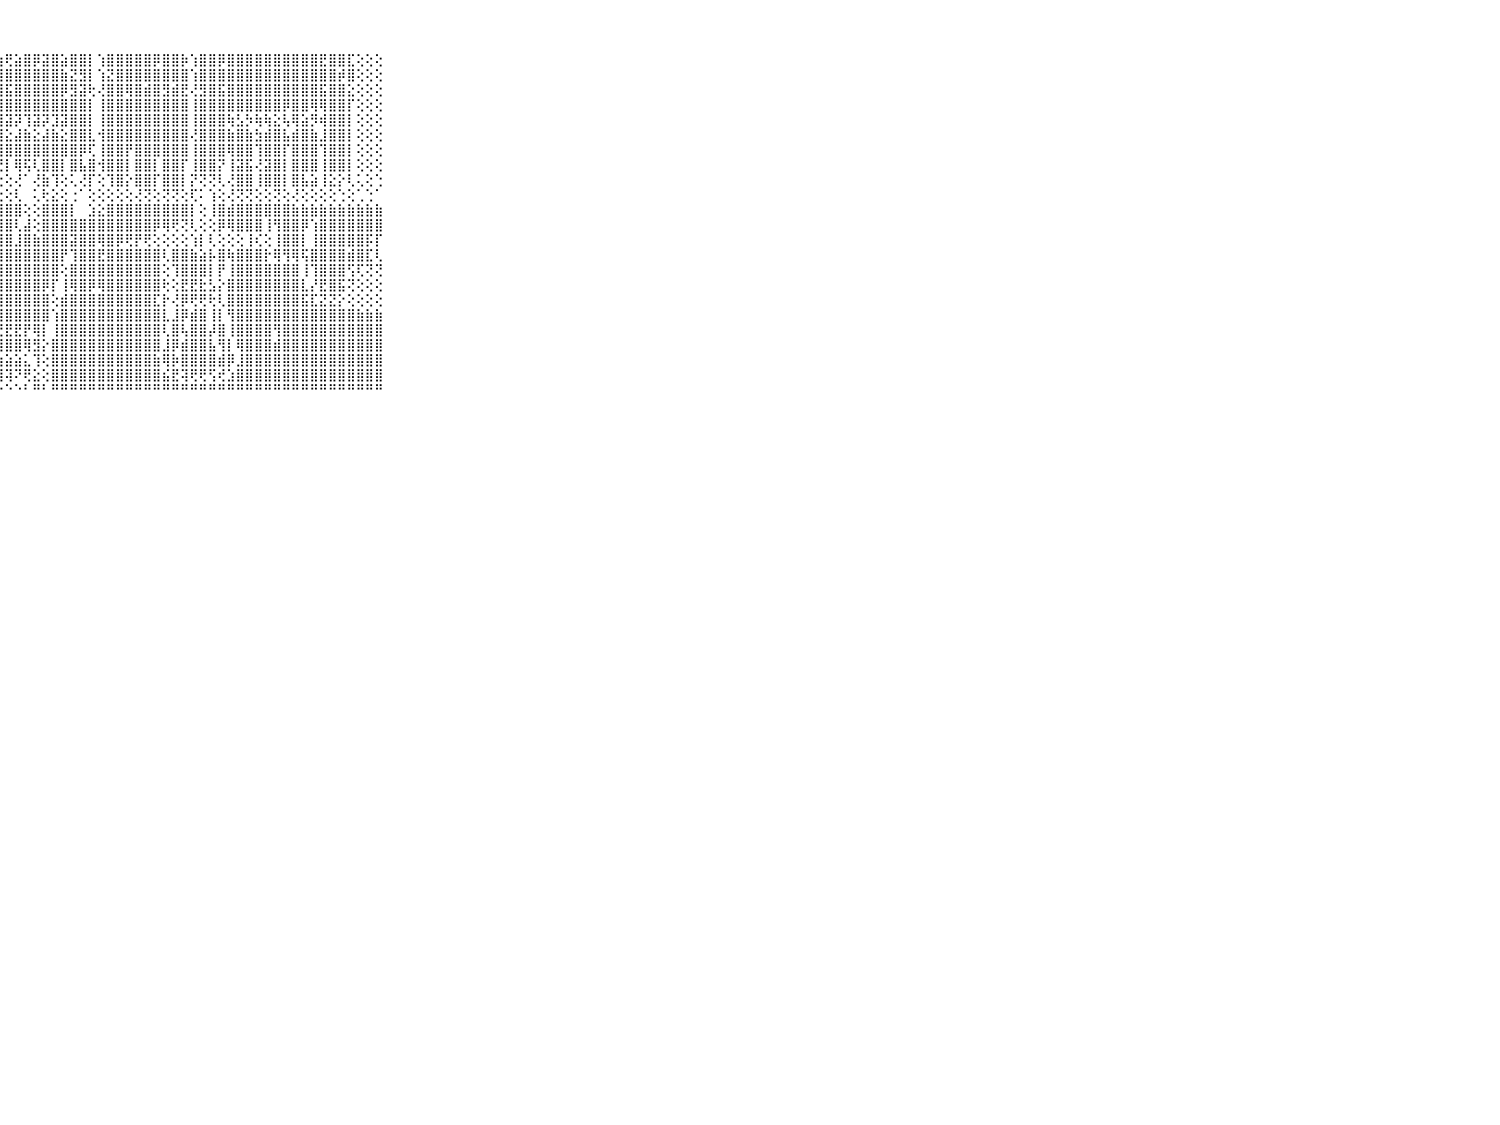

⠀⠀⠀⠀⠀⠀⠀⠀⠀⠀⠀⠀⠀⠀⠀⠀⠀⠀⠑⢕⠀⠀⢕⣱⣿⡝⢼⣷⢟⣵⣿⡿⣽⣿⣵⣿⣿⡇⢱⣿⣿⣿⣿⣿⡿⣿⣿⡷⢱⣿⣿⡿⣿⣿⣿⣿⣿⣿⣿⣿⣿⣿⣟⣿⣿⣏⢕⢕⢕⠀⠀⠀⠀⠀⠀⠀⠀⠀⠀⠀⠀
⠀⠀⠀⠀⠀⠀⠀⠀⠀⠀⠀⠀⠀⠀⠀⠀⠀⠀⢕⢕⠀⠁⢀⣝⢟⡕⣿⣿⣿⣿⣿⣿⣿⣿⣷⣝⣻⡇⢱⣝⣿⣿⣿⣿⣿⣿⣿⣿⢱⣿⣿⣿⣿⣿⣿⣿⣿⣿⣿⣿⣿⣿⣿⣿⡾⣿⢕⢕⢕⠀⠀⠀⠀⠀⠀⠀⠀⠀⠀⠀⠀
⠀⠀⠀⠀⠀⠀⠀⠀⠀⠀⠀⠀⠀⠀⠀⠀⠀⠀⢅⢕⠀⠅⠕⢟⣽⢧⣿⣿⣯⣿⣿⣿⣿⣿⡿⣻⣽⢗⢜⣿⣿⢿⣿⣾⣿⣻⣾⣟⢜⣻⣿⣯⣿⣿⣿⣿⣿⣿⣿⣿⣿⣿⣯⣿⣿⣕⢕⢕⢕⠀⠀⠀⠀⠀⠀⠀⠀⠀⠀⠀⠀
⠀⠀⠀⠀⠀⠀⠀⠀⠀⠀⠀⠀⠀⠀⠀⠀⠀⠀⢕⢕⢔⢔⢕⣺⣿⡧⣿⣿⣿⣿⣿⣿⣿⣿⣿⣿⣿⡇⢸⣿⣿⣿⣿⣿⣿⣿⣿⣿⢸⣿⣿⣿⣿⣿⣿⣿⣿⣿⡿⣿⣿⢿⢿⣿⣿⡏⢕⢕⢕⠀⠀⠀⠀⠀⠀⠀⠀⠀⠀⠀⠀
⠀⠀⠀⠀⠀⠀⠀⠀⠀⠀⠀⠀⠀⠀⠀⠀⠀⢔⢕⢕⢕⢕⢕⢸⣿⡇⡽⢹⣽⡽⢹⣽⡽⣹⣽⣿⣿⡇⢸⣿⣿⣿⣿⣿⣿⣿⣿⣿⢸⣿⣿⣿⢷⣣⡳⢷⢷⣕⢧⢿⣵⡻⢾⣿⣿⡇⢕⢕⢕⠀⠀⠀⠀⠀⠀⠀⠀⠀⠀⠀⠀
⠀⠀⠀⠀⠀⠀⠀⠀⠀⠀⠀⠀⠀⠀⠀⠀⠀⢕⢕⢕⢕⢕⢕⢸⣿⡇⣵⣿⣕⣼⣷⣕⣼⣷⣕⣿⣿⣇⢺⣿⣿⣿⣿⣿⣿⣿⣿⣿⢜⣿⣿⣿⣷⣿⣷⣳⣾⣿⣧⣾⣿⣷⣸⣿⣿⡇⢕⢕⢕⠀⠀⠀⠀⠀⠀⠀⠀⠀⠀⠀⠀
⠀⠀⠀⠀⠀⠀⠀⠀⠀⠀⠀⠀⠀⠀⠀⢀⢔⢕⢕⢕⢕⢕⢕⢸⣿⣟⣿⣿⣿⣿⣿⣿⣿⣿⣿⣿⡿⢏⢸⣿⣿⡟⣿⣿⣿⣿⣿⣿⢸⣿⣿⣿⢿⣿⣿⢹⣿⣿⡏⣿⣿⣿⢹⣿⣿⡇⢕⢕⢕⠀⠀⠀⠀⠀⠀⠀⠀⠀⠀⠀⠀
⠀⠀⠀⠀⠀⠀⠀⠀⠀⠀⠀⠀⠀⠀⠀⠀⢕⢕⢕⢕⢕⢕⢕⢸⣟⢇⢸⢟⡇⢿⢯⢇⣿⣿⡇⣿⣧⣿⢺⣿⣿⡇⣿⣿⡇⣿⣿⡏⢸⣿⣿⡝⢸⣽⣯⢜⣽⣿⡇⣿⣿⣿⢸⣿⣿⡇⢕⢕⢕⠀⠀⠀⠀⠀⠀⠀⠀⠀⠀⠀⠀
⠀⠀⠀⠀⠀⠀⠀⠀⠀⠀⠀⠀⢔⢄⢐⢄⣵⢕⢕⢕⢕⢕⢕⢸⡇⢕⢕⢕⢕⢜⠁⢜⣷⢹⢕⢅⢜⡏⢕⢹⣿⡕⣿⣿⡏⣿⣿⡇⡝⢝⢝⢇⢜⣿⣿⢸⣿⣿⡇⣿⣧⣵⢸⣕⡕⢇⢅⢕⢑⠀⠀⠀⠀⠀⠀⠀⠀⠀⠀⠀⠀
⠀⠀⠀⠀⠀⠀⠀⠀⠀⠀⠀⠀⠀⠀⠁⠁⠜⢕⢕⢕⢕⠕⢕⢕⢕⢕⢕⢕⢕⢇⠀⢅⢗⣕⢕⢐⠁⢕⢕⢕⢕⢕⢜⢝⢕⢝⢝⢕⢏⠅⢱⢕⢜⢝⢝⢕⢕⢝⢕⢜⢕⢕⢕⢕⢑⢕⢁⢑⠁⠀⠀⠀⠀⠀⠀⠀⠀⠀⠀⠀⠀
⠀⠀⠀⠀⠀⠀⠀⠀⠀⠀⠀⣿⣿⣿⣿⣿⣿⣿⣿⣿⣿⣿⣿⣿⣿⣿⣿⣿⣿⣿⢕⢕⣿⣿⣿⡇⠀⣱⣕⣿⣿⣿⣿⣿⣿⣿⣿⣿⡇⢕⢸⣿⣾⣿⣿⣿⣿⣿⣿⣷⣷⣷⣷⣷⣷⣷⣷⣷⣷⠀⠀⠀⠀⠀⠀⠀⠀⠀⠀⠀⠀
⠀⠀⠀⠀⠀⠀⠀⠀⠀⠀⠀⣿⣿⣿⣿⡏⣿⣿⣿⣿⣿⣿⣿⣿⣿⣿⣿⣿⣿⢇⣼⢕⣿⣿⣿⣿⣿⣿⣿⣿⣿⣿⣿⣿⡿⢿⢟⢝⢇⢕⢕⡿⢿⣿⣿⣿⢸⢻⣿⣿⡿⢱⣿⣿⣿⣿⣿⣿⣿⠀⠀⠀⠀⠀⠀⠀⠀⠀⠀⠀⠀
⠀⠀⠀⠀⠀⠀⠀⠀⠀⠀⠀⣺⣿⣿⣿⢇⢝⣿⣿⣿⣿⣿⣿⣿⣿⣿⡿⣿⣿⣸⣿⣷⣿⣿⣿⣽⣿⣿⢿⣿⡿⢟⡟⢟⢕⢕⢕⢕⢱⡇⢇⢕⢕⢕⢸⢎⢕⢸⣿⣿⡇⢸⣿⣿⣿⣿⣿⡯⡏⠀⠀⠀⠀⠀⠀⠀⠀⠀⠀⠀⠀
⠀⠀⠀⠀⠀⠀⠀⠀⠀⠀⠀⣾⣿⣿⣿⣿⣿⢼⣿⣿⣿⣿⣿⡿⢿⣿⡇⣿⣿⣿⣿⣿⣿⣿⡟⢹⣿⣿⣟⣿⣿⣿⣿⣿⣿⢇⣿⣿⣷⣵⡧⣿⢷⣿⣿⣿⡗⢿⢻⢿⢯⣿⣿⣿⣿⣾⣿⣏⢇⠀⠀⠀⠀⠀⠀⠀⠀⠀⠀⠀⠀
⠀⠀⠀⠀⠀⠀⠀⠀⠀⠀⠀⣿⣿⣿⣿⣿⣿⡇⢻⣿⣿⣿⣿⡇⢸⣿⡇⢻⣿⣿⣿⣿⣿⣿⢕⣿⣿⣿⣿⣿⣿⣿⣿⣿⣿⢕⢹⣿⣿⣿⡇⡟⢸⣿⣿⣿⣿⣿⣿⣿⢸⢹⣿⣿⣿⢫⢏⢝⢝⠀⠀⠀⠀⠀⠀⠀⠀⠀⠀⠀⠀
⠀⠀⠀⠀⠀⠀⠀⠀⠀⠀⠀⣿⣿⣿⣿⣿⣟⡇⢜⣟⣟⣿⣿⢇⢸⣟⡇⢸⣿⣿⣿⣿⡿⡏⢸⢿⣿⡿⢿⣿⣿⣿⣿⣿⣿⢗⢕⣟⣟⣗⣣⡕⣿⣿⣿⣿⣿⣿⣿⣿⣇⡜⣟⣿⣯⢝⢕⢕⢕⠀⠀⠀⠀⠀⠀⠀⠀⠀⠀⠀⠀
⠀⠀⠀⠀⠀⠀⠀⠀⠀⠀⠀⣿⣿⣿⣿⣿⣿⡇⢱⣿⣿⣿⣿⡇⢼⣿⡇⢼⣿⣿⣿⣿⣿⢕⣾⣿⣿⣿⣿⣿⣿⣿⣿⣿⣏⡗⢜⡿⢟⢟⢗⢇⣿⣿⣿⣿⣿⣿⣿⣿⣯⣏⣝⣝⡕⢕⢕⢕⢕⠀⠀⠀⠀⠀⠀⠀⠀⠀⠀⠀⠀
⠀⠀⠀⠀⠀⠀⠀⠀⠀⠀⠀⣿⣿⣿⣿⣿⣿⣿⢜⣿⣿⣿⣿⡇⢸⣿⡇⢸⣿⣿⣿⣿⣿⢱⣿⣿⣿⣿⣿⣿⣿⣿⣿⣿⣿⣇⣸⡿⣾⣿⢸⡇⢻⣿⣿⣿⣿⣿⣿⣿⣿⣿⣿⣿⣿⣿⣷⣷⣷⠀⠀⠀⠀⠀⠀⠀⠀⠀⠀⠀⠀
⠀⠀⠀⠀⠀⠀⠀⠀⠀⠀⠀⢻⣿⣿⣿⣿⣿⣿⢕⣿⣿⣿⢿⢇⢜⣟⡕⢜⣟⣟⡟⢿⡇⢸⣿⣿⣿⣿⣿⣿⣿⣿⣿⣿⣿⢇⣿⢧⣿⣿⡼⣿⢸⣿⣿⣿⣿⢻⣿⣿⣿⣿⣿⣿⣿⣿⣿⣿⣿⠀⠀⠀⠀⠀⠀⠀⠀⠀⠀⠀⠀
⠀⠀⠀⠀⠀⠀⠀⠀⠀⠀⠀⣸⣿⣿⣿⣿⣿⣿⢕⢿⣷⣿⣿⢇⢸⢿⢗⢸⣿⣿⢿⣻⡕⣿⣿⣿⣿⣿⣿⣿⣿⣿⣿⣿⣿⣸⡿⣾⣿⣿⣧⢻⡇⢿⣿⣿⣿⣾⣿⣿⣿⣿⣿⣿⣿⣿⣿⣿⣿⠀⠀⠀⠀⠀⠀⠀⠀⠀⠀⠀⠀
⠀⠀⠀⠀⠀⠀⠀⠀⠀⠀⠀⣿⣿⣿⣿⣿⣿⣿⢕⣣⣕⣱⣕⢕⢕⣱⣵⣵⣵⣵⣅⢹⢕⣿⣿⣿⣿⣿⣿⣿⣿⣿⣿⣿⣷⢿⡷⣿⣿⣿⣿⣾⡿⣸⣿⣿⣿⣿⣿⣿⣿⣿⣿⣿⣿⣿⣿⣿⣿⠀⠀⠀⠀⠀⠀⠀⠀⠀⠀⠀⠀
⠀⠀⠀⠀⠀⠀⠀⠀⠀⠀⠀⣿⣿⣿⣿⣿⣿⡗⢜⢝⢟⢏⣕⢕⢕⢕⣵⣽⢽⠝⢟⣕⢕⣿⣿⣿⣿⣿⣿⣿⣿⣿⣿⣿⣿⣮⣟⢽⢟⢟⢫⢞⣱⣿⣿⣿⣿⣿⣿⣿⣿⣿⣿⣿⣿⣿⣿⣿⣿⠀⠀⠀⠀⠀⠀⠀⠀⠀⠀⠀⠀
⠀⠀⠀⠀⠀⠀⠀⠀⠀⠀⠀⠛⠛⠛⠛⠛⠛⠃⠑⠑⠑⠑⠑⠑⠑⠑⠑⠑⠑⠑⠃⠛⠃⠛⠛⠛⠛⠛⠛⠛⠛⠛⠛⠛⠛⠛⠛⠛⠛⠛⠛⠛⠛⠛⠛⠛⠛⠛⠛⠛⠛⠛⠛⠛⠛⠛⠛⠛⠛⠀⠀⠀⠀⠀⠀⠀⠀⠀⠀⠀⠀